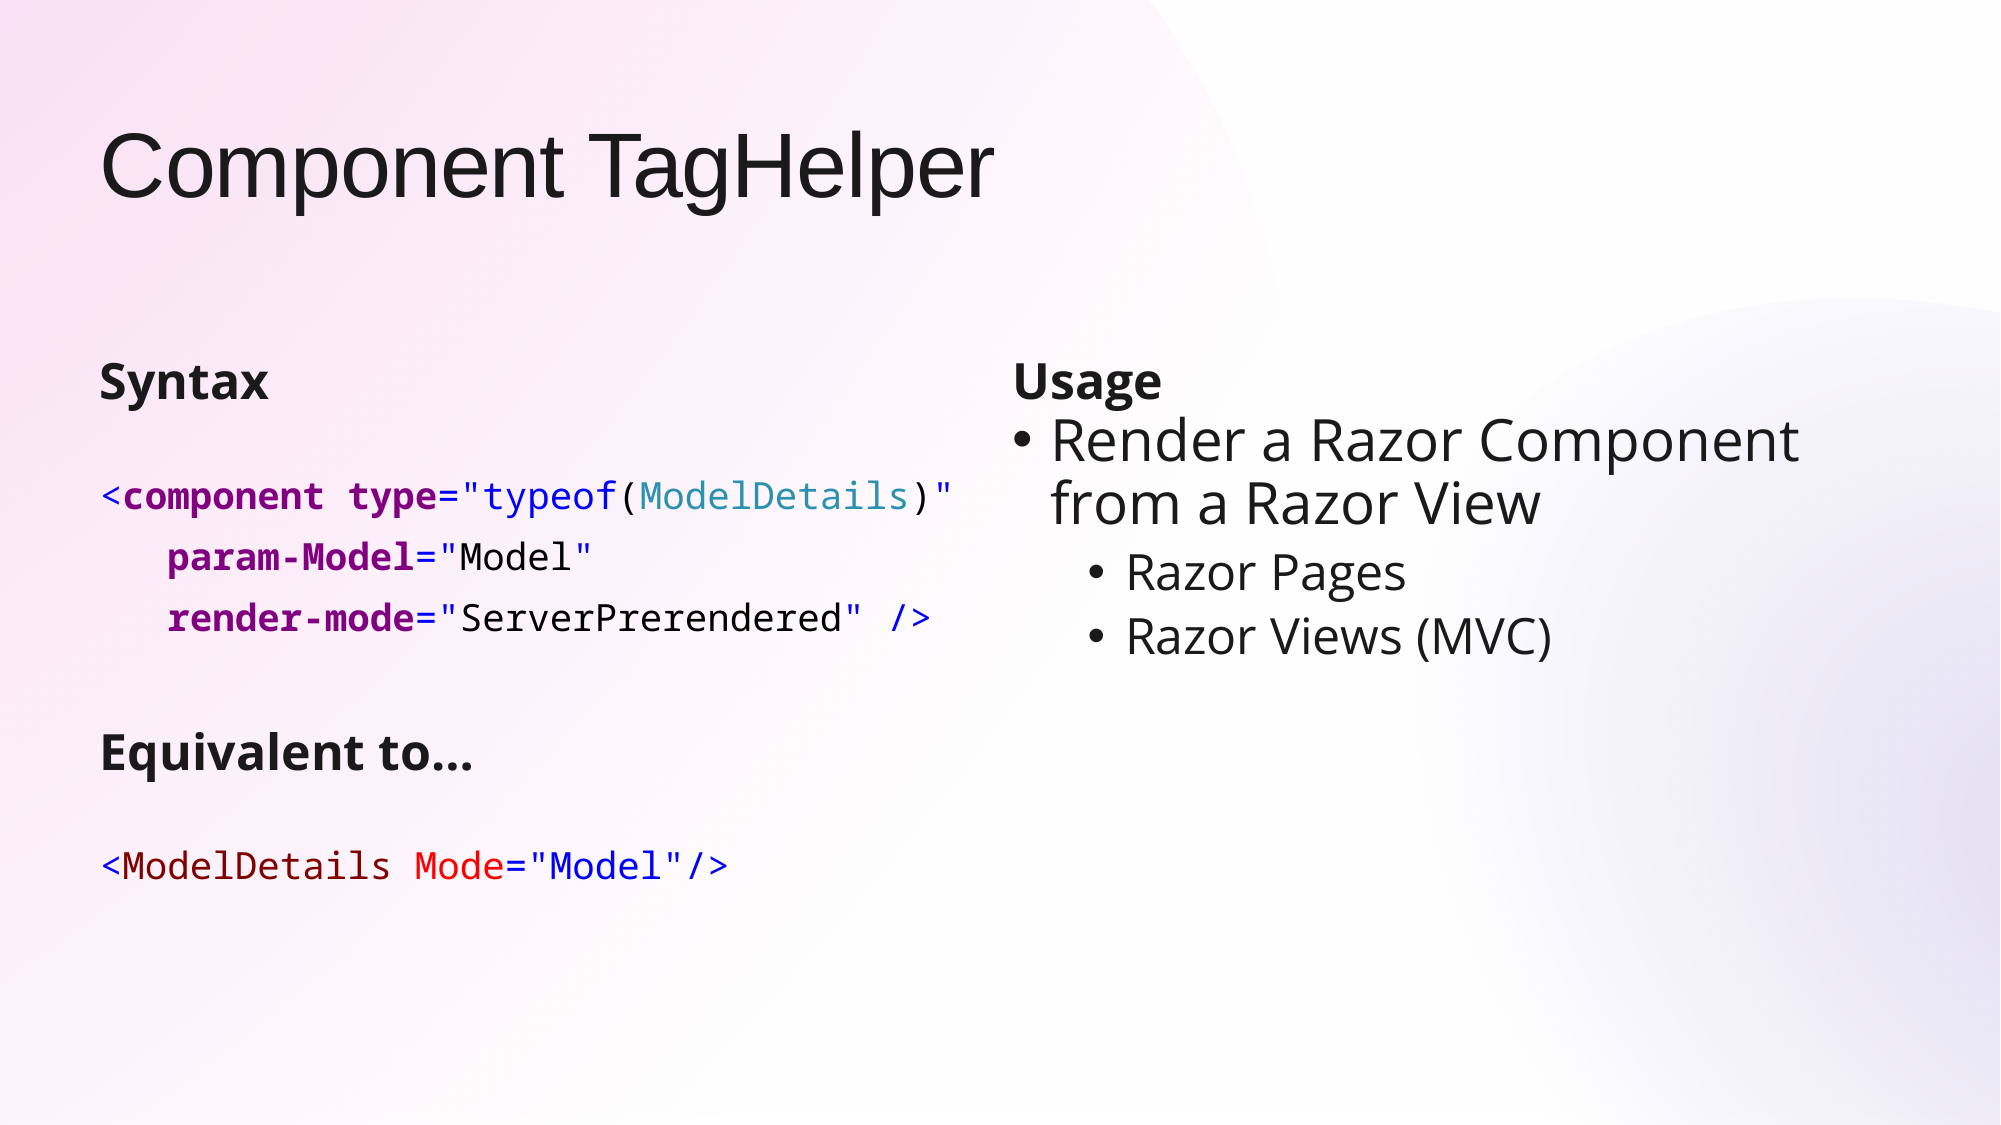

# Component TagHelper
Syntax
Usage

<component type="typeof(ModelDetails)"
   param-Model="Model"
   render-mode="ServerPrerendered" />
Render a Razor Component from a Razor View
Razor Pages
Razor Views (MVC)
Equivalent to…

<ModelDetails Mode="Model"/>